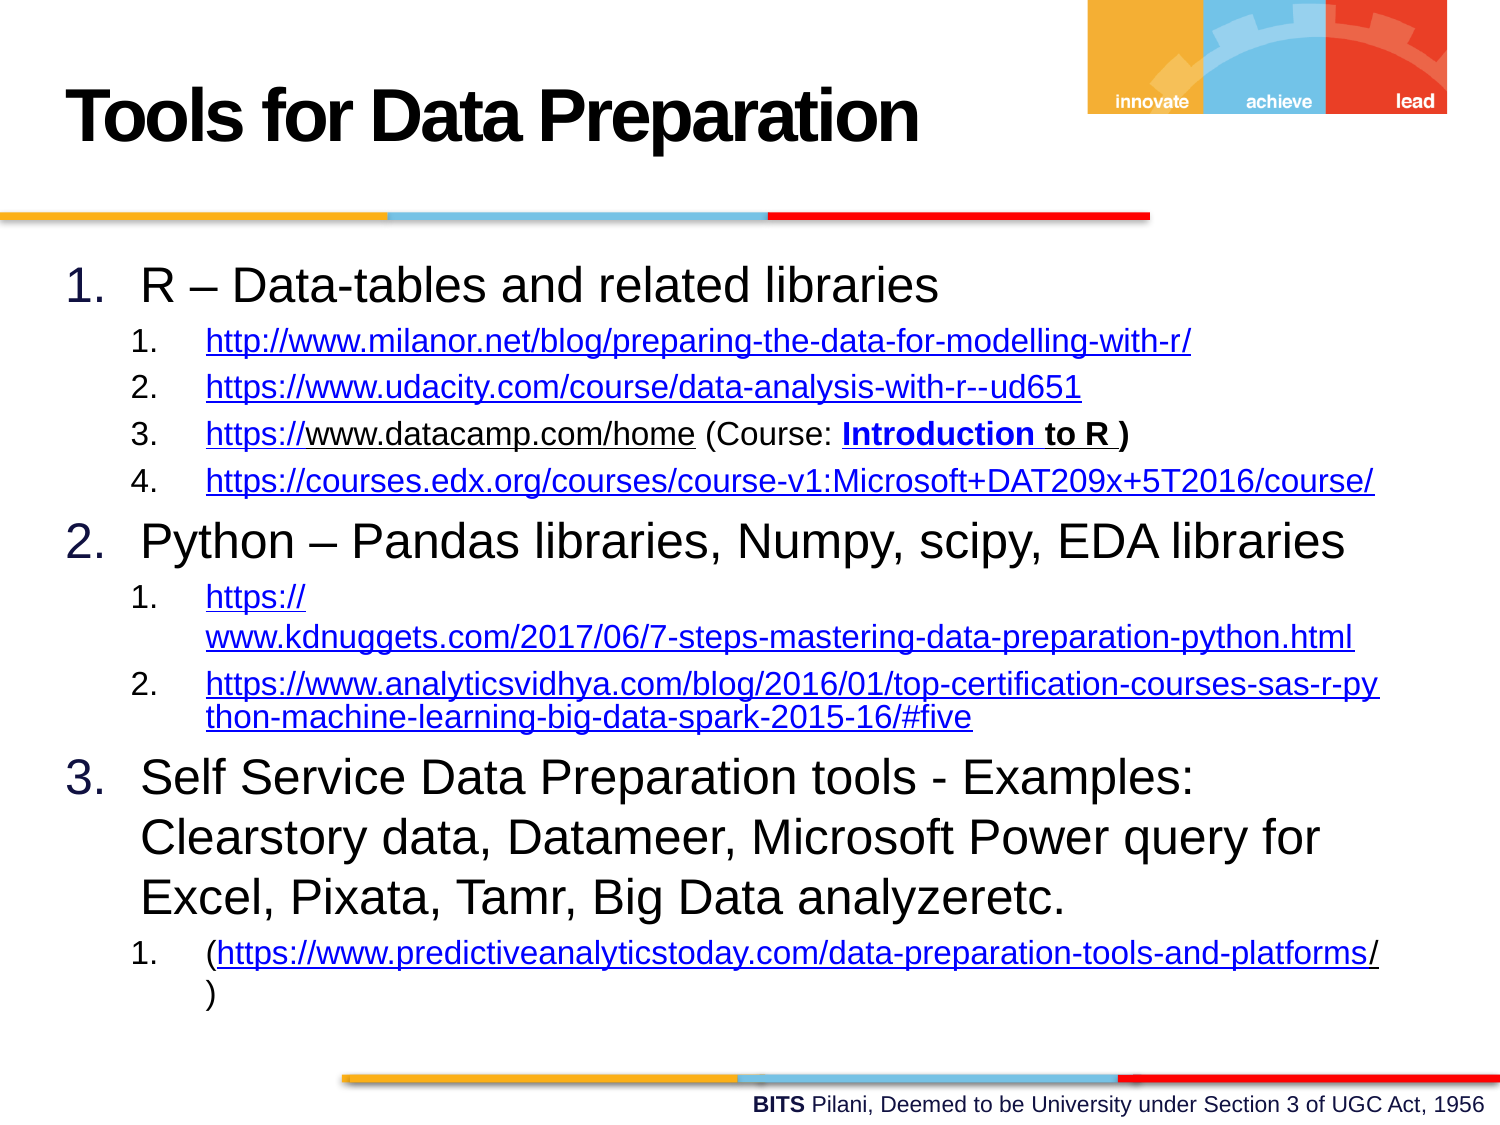

Tools for Data Preparation
R – Data-tables and related libraries
http://www.milanor.net/blog/preparing-the-data-for-modelling-with-r/
https://www.udacity.com/course/data-analysis-with-r--ud651
https://www.datacamp.com/home (Course: Introduction to R )
https://courses.edx.org/courses/course-v1:Microsoft+DAT209x+5T2016/course/
Python – Pandas libraries, Numpy, scipy, EDA libraries
https://www.kdnuggets.com/2017/06/7-steps-mastering-data-preparation-python.html
https://www.analyticsvidhya.com/blog/2016/01/top-certification-courses-sas-r-python-machine-learning-big-data-spark-2015-16/#five
Self Service Data Preparation tools - Examples: Clearstory data, Datameer, Microsoft Power query for Excel, Pixata, Tamr, Big Data analyzeretc.
(https://www.predictiveanalyticstoday.com/data-preparation-tools-and-platforms/)